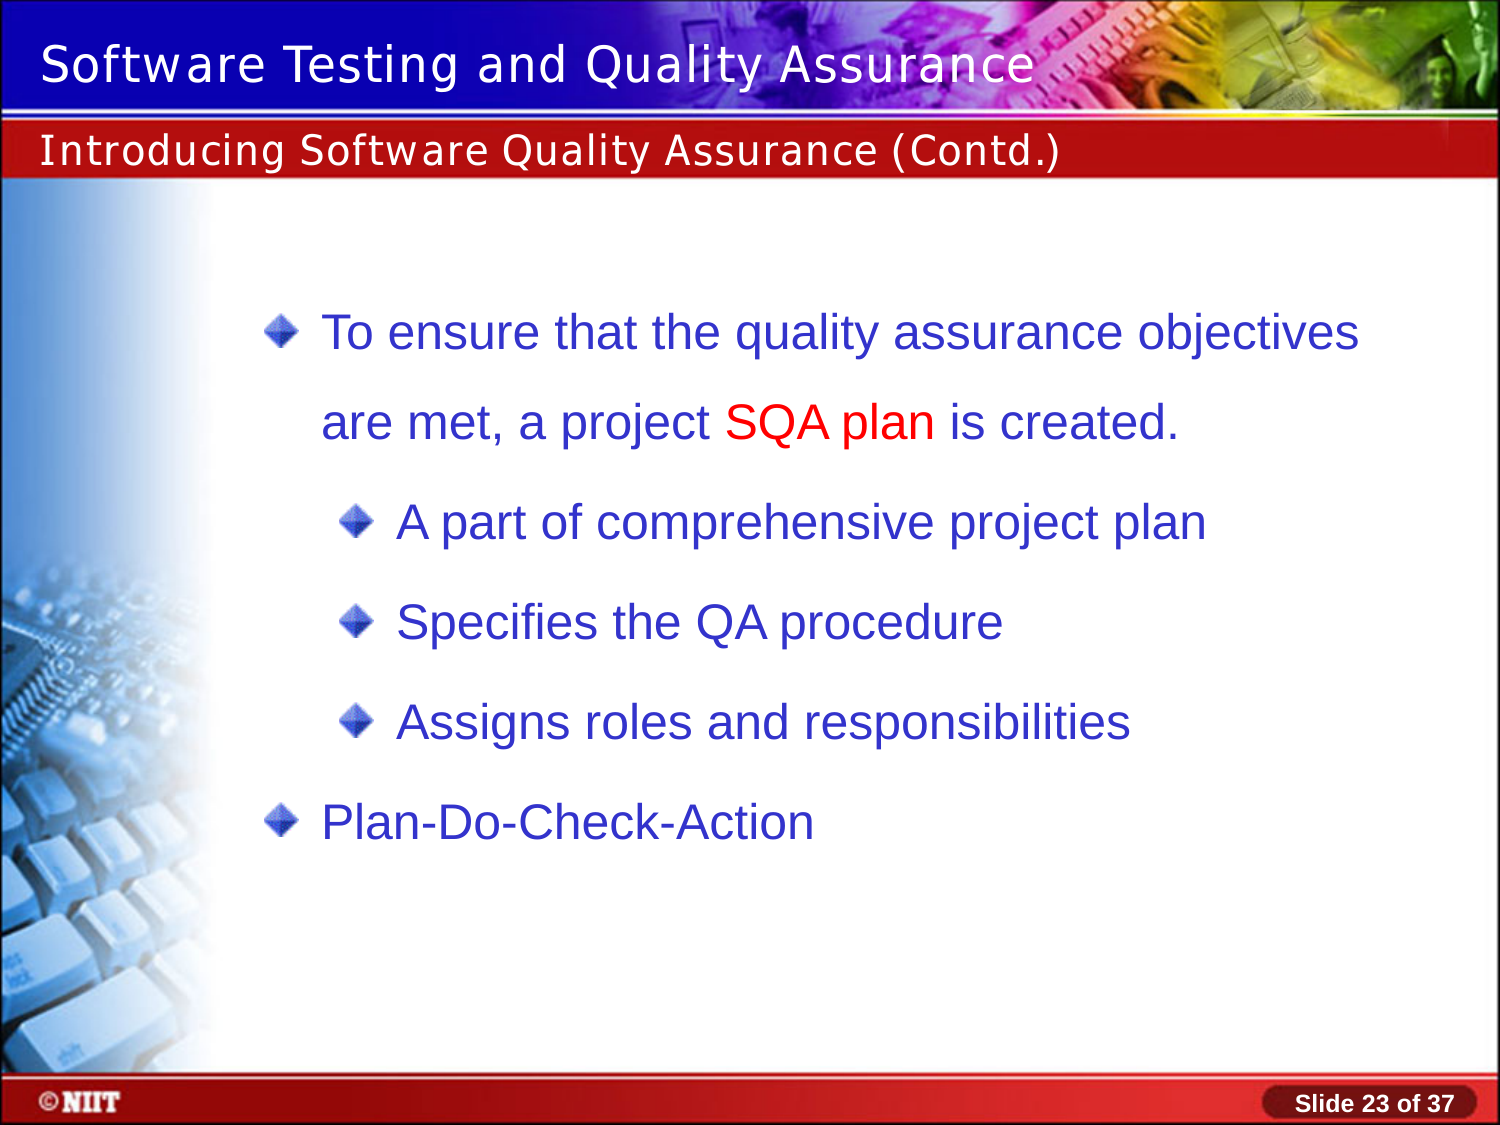

Introducing Software Quality Assurance (Contd.)
To ensure that the quality assurance objectives are met, a project SQA plan is created.
A part of comprehensive project plan
Specifies the QA procedure
Assigns roles and responsibilities
Plan-Do-Check-Action